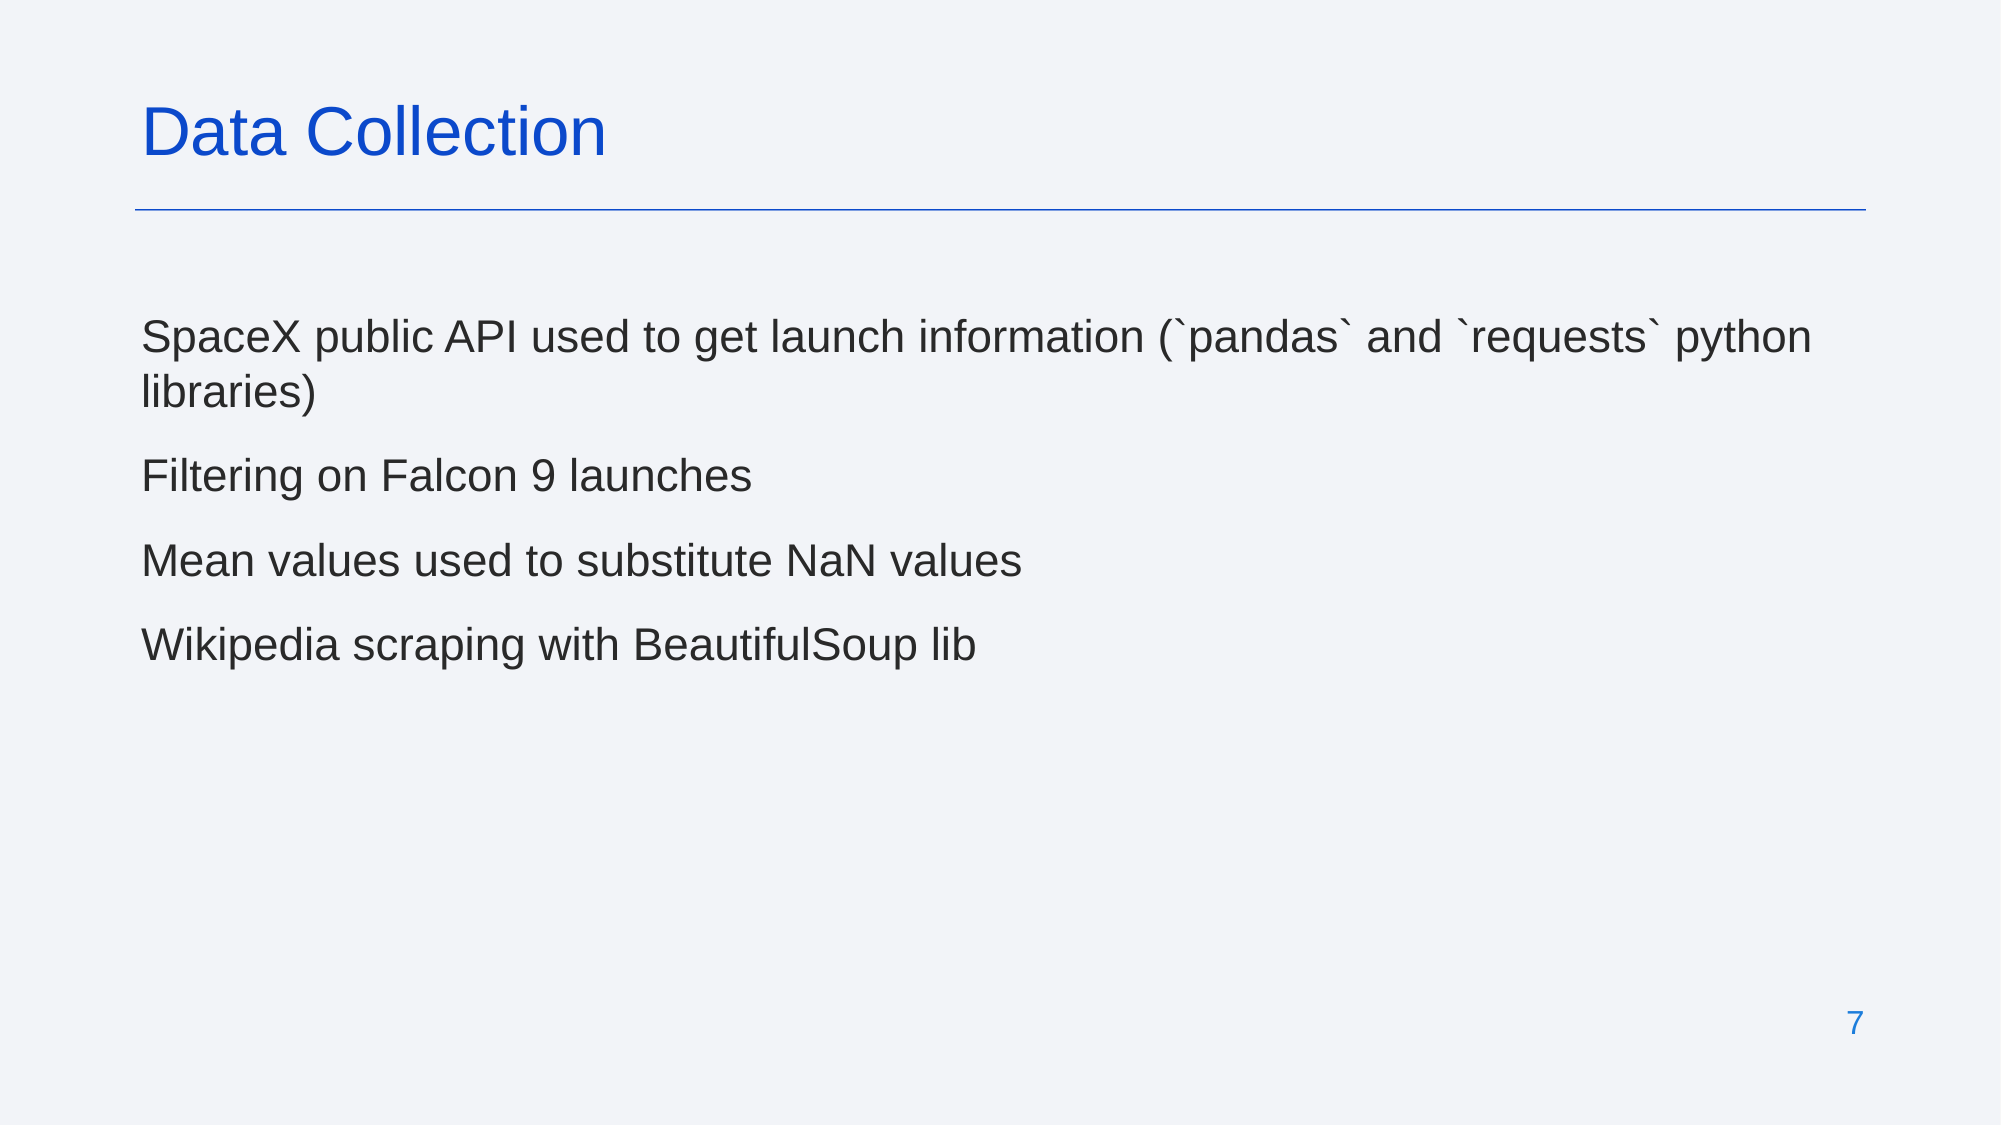

Data Collection
SpaceX public API used to get launch information (`pandas` and `requests` python libraries)
Filtering on Falcon 9 launches
Mean values used to substitute NaN values
Wikipedia scraping with BeautifulSoup lib

7